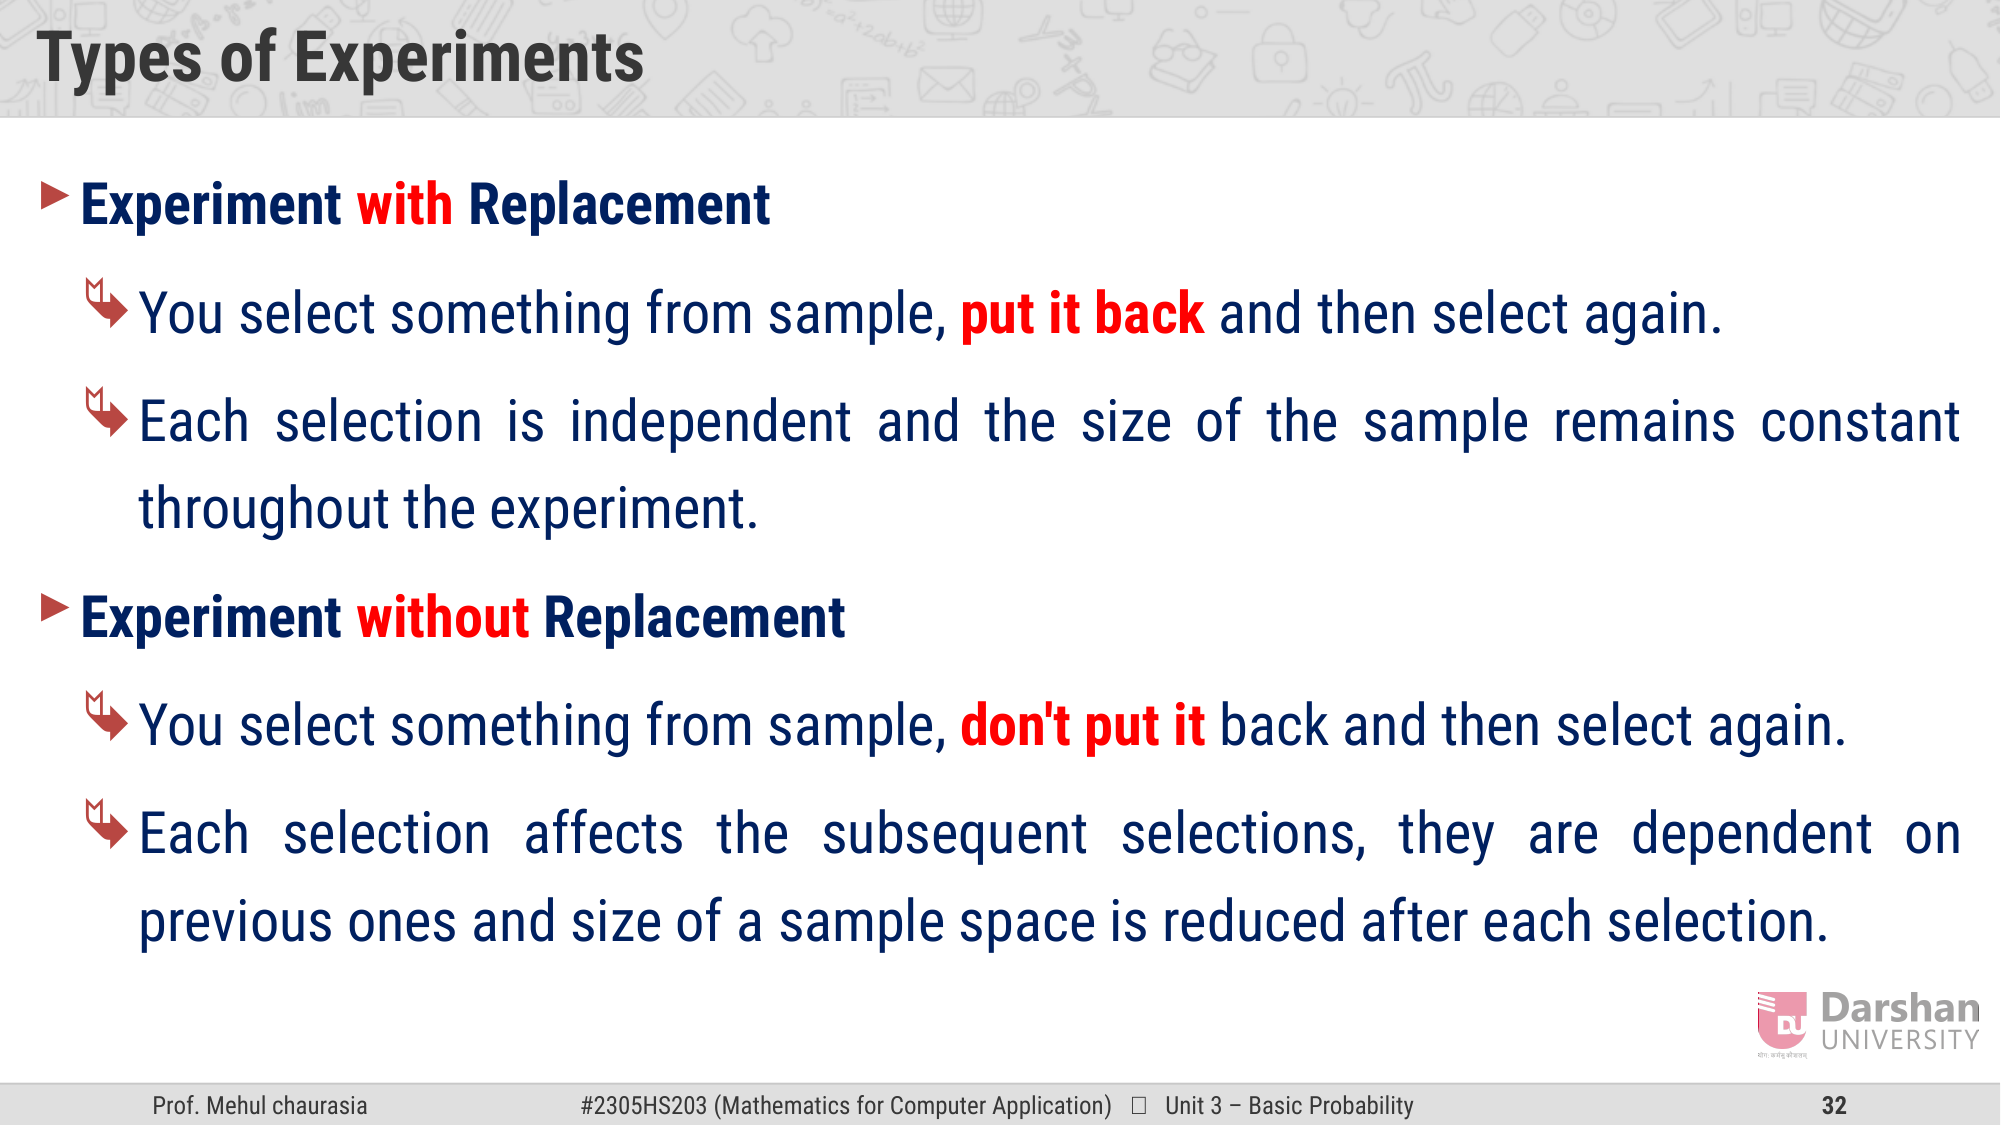

# Types of Experiments
Experiment with Replacement
You select something from sample, put it back and then select again.
Each selection is independent and the size of the sample remains constant throughout the experiment.
Experiment without Replacement
You select something from sample, don't put it back and then select again.
Each selection affects the subsequent selections, they are dependent on previous ones and size of a sample space is reduced after each selection.